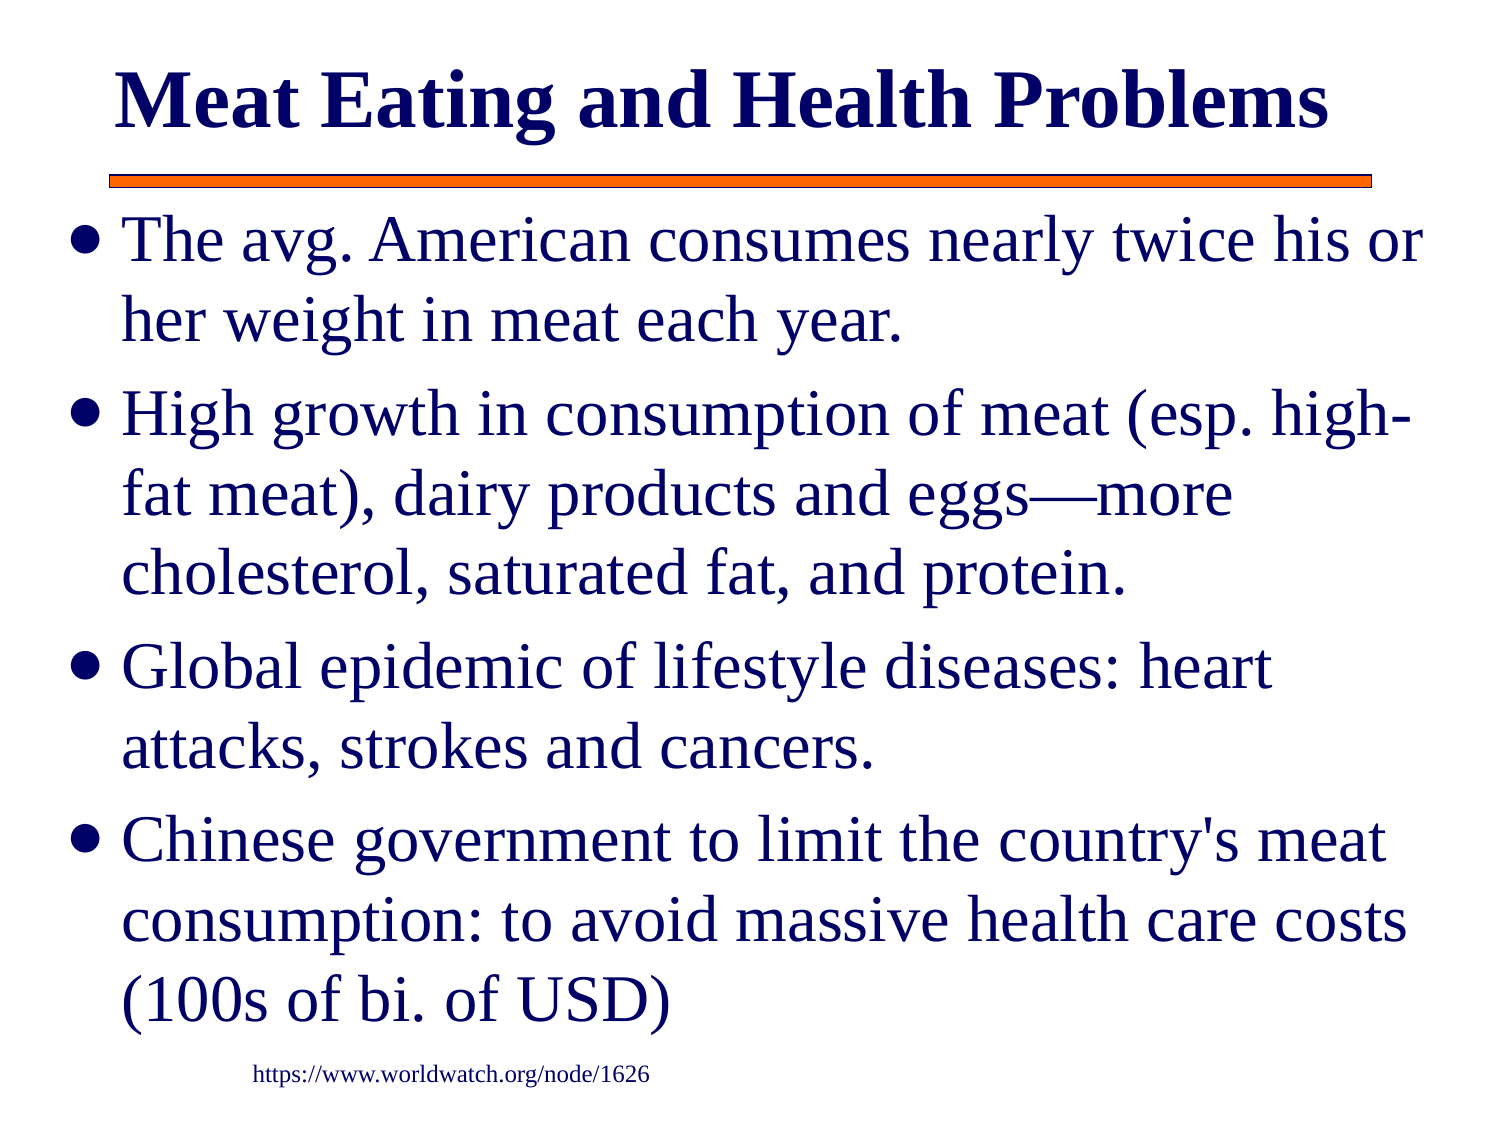

# Meat Eating and Health Problems
The avg. American consumes nearly twice his or her weight in meat each year.
High growth in consumption of meat (esp. high-fat meat), dairy products and eggs—more cholesterol, saturated fat, and protein.
Global epidemic of lifestyle diseases: heart attacks, strokes and cancers.
Chinese government to limit the country's meat consumption: to avoid massive health care costs (100s of bi. of USD)
https://www.worldwatch.org/node/1626